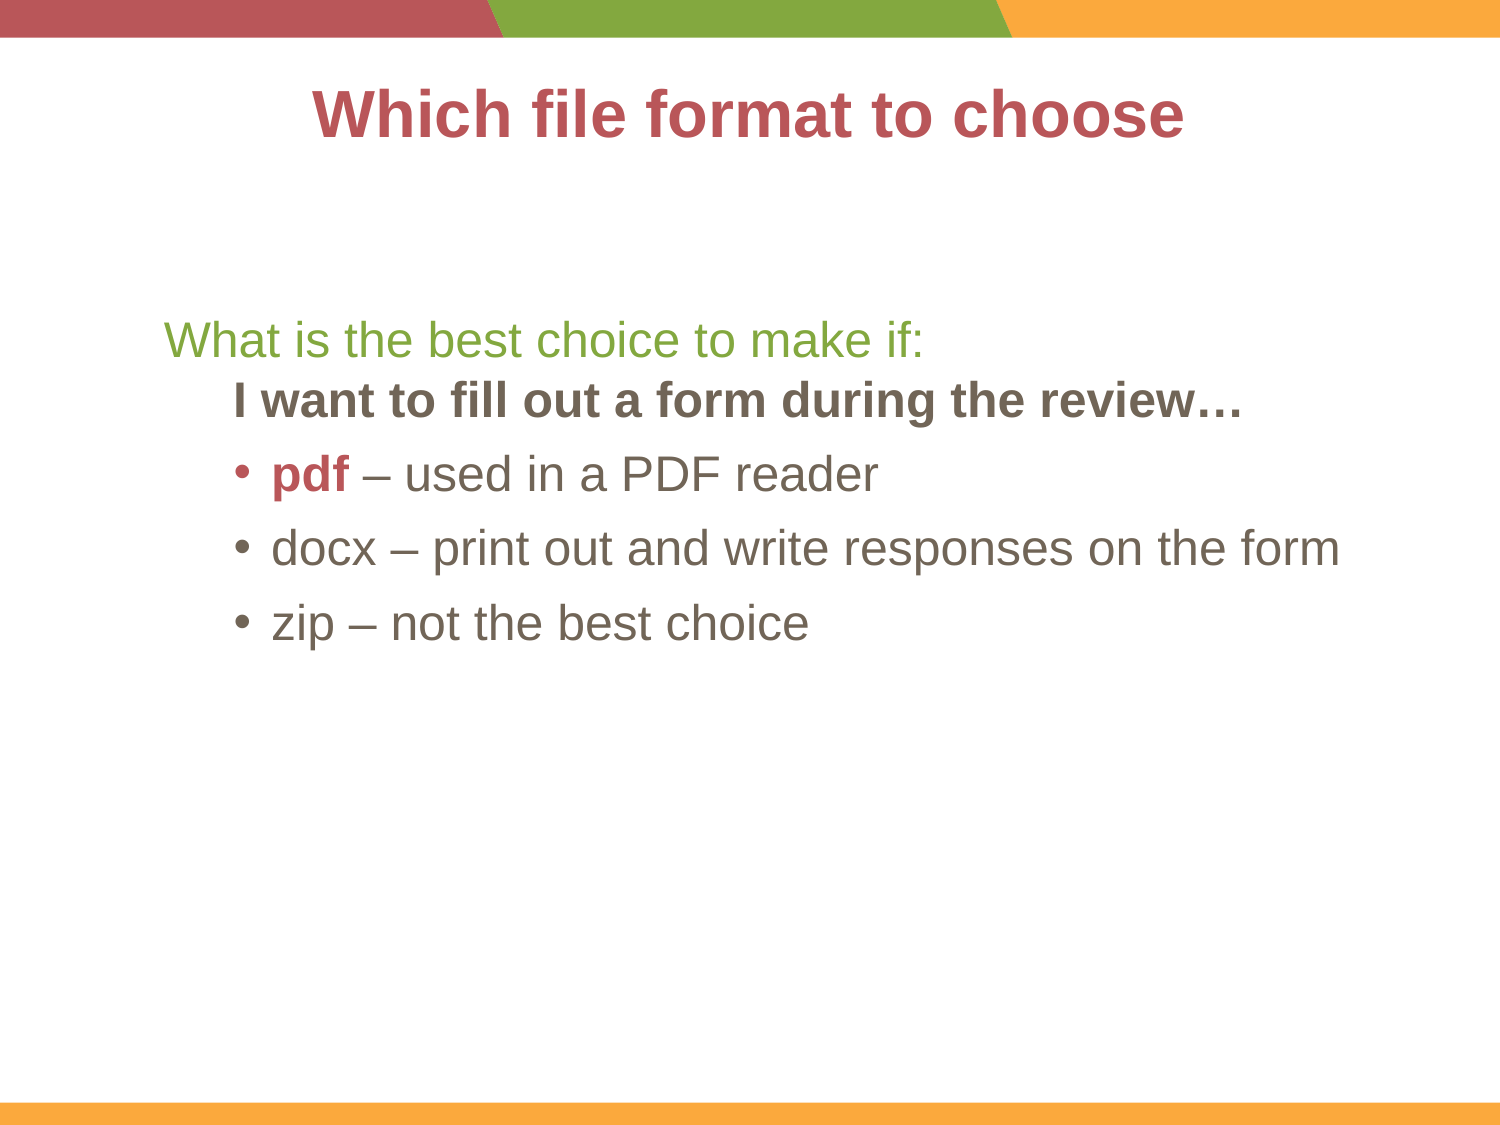

# Which file format to choose
What is the best choice to make if:
I want to fill out a form during the review…
pdf – used in a PDF reader
docx – print out and write responses on the form
zip – not the best choice